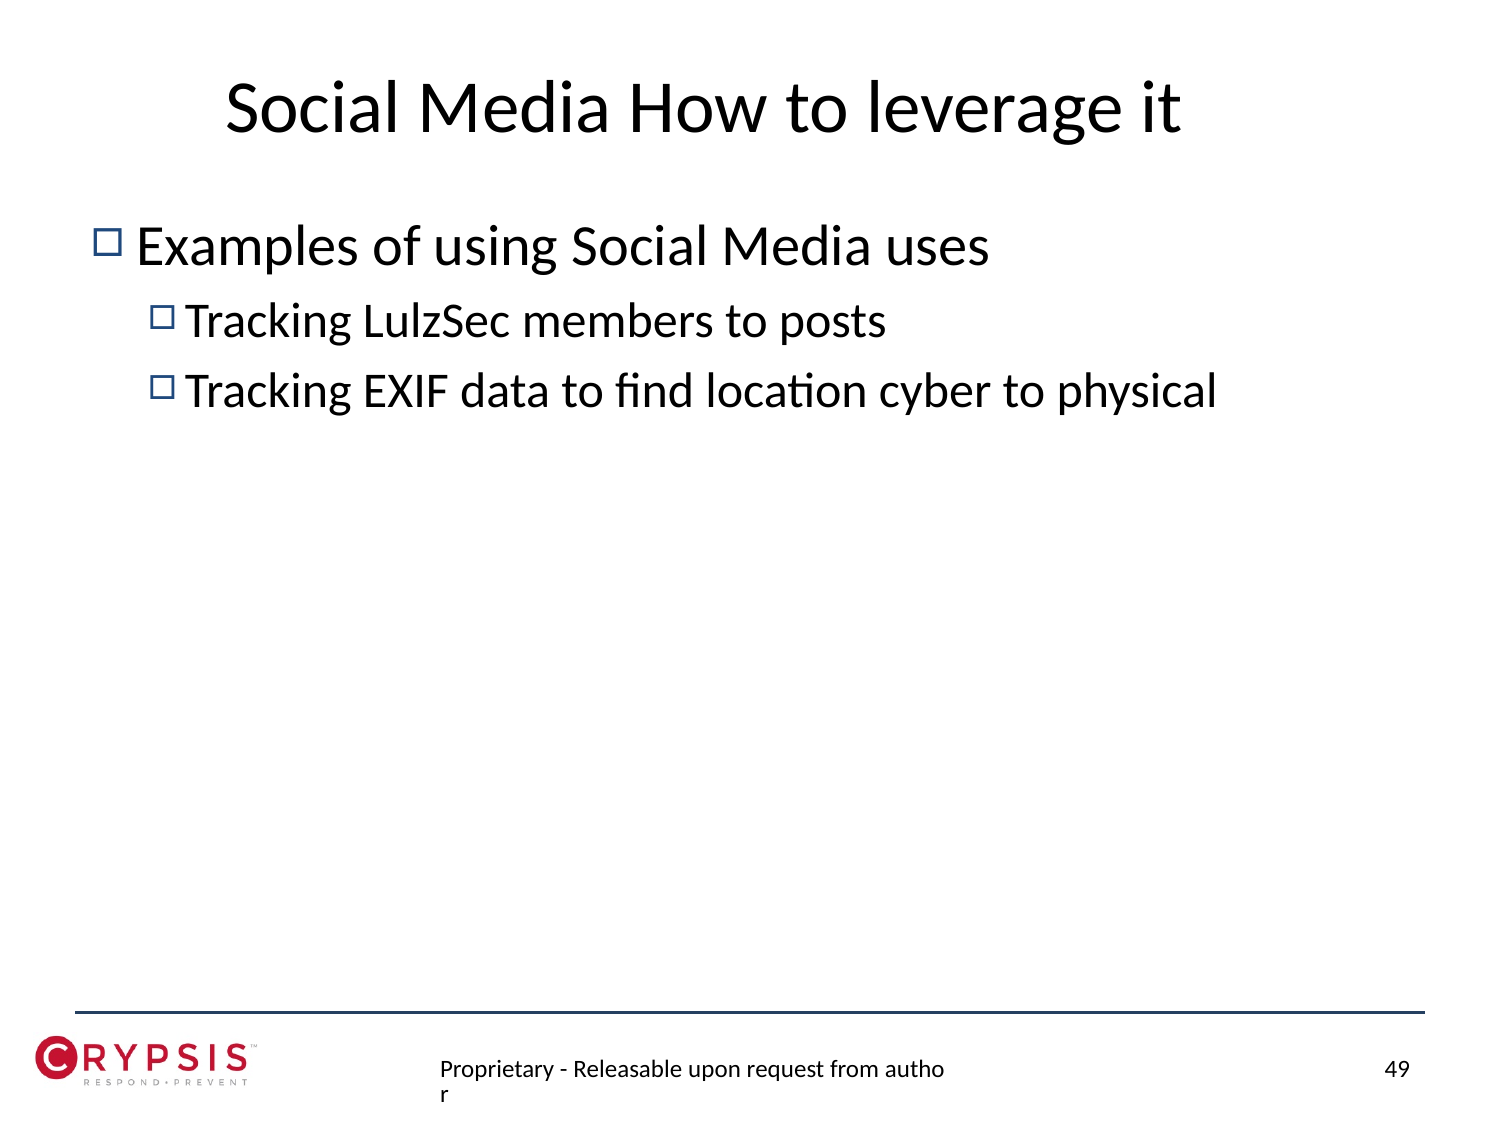

# Social Media How to leverage it
Examples of using Social Media uses
Tracking LulzSec members to posts
Tracking EXIF data to find location cyber to physical
Proprietary - Releasable upon request from author
49